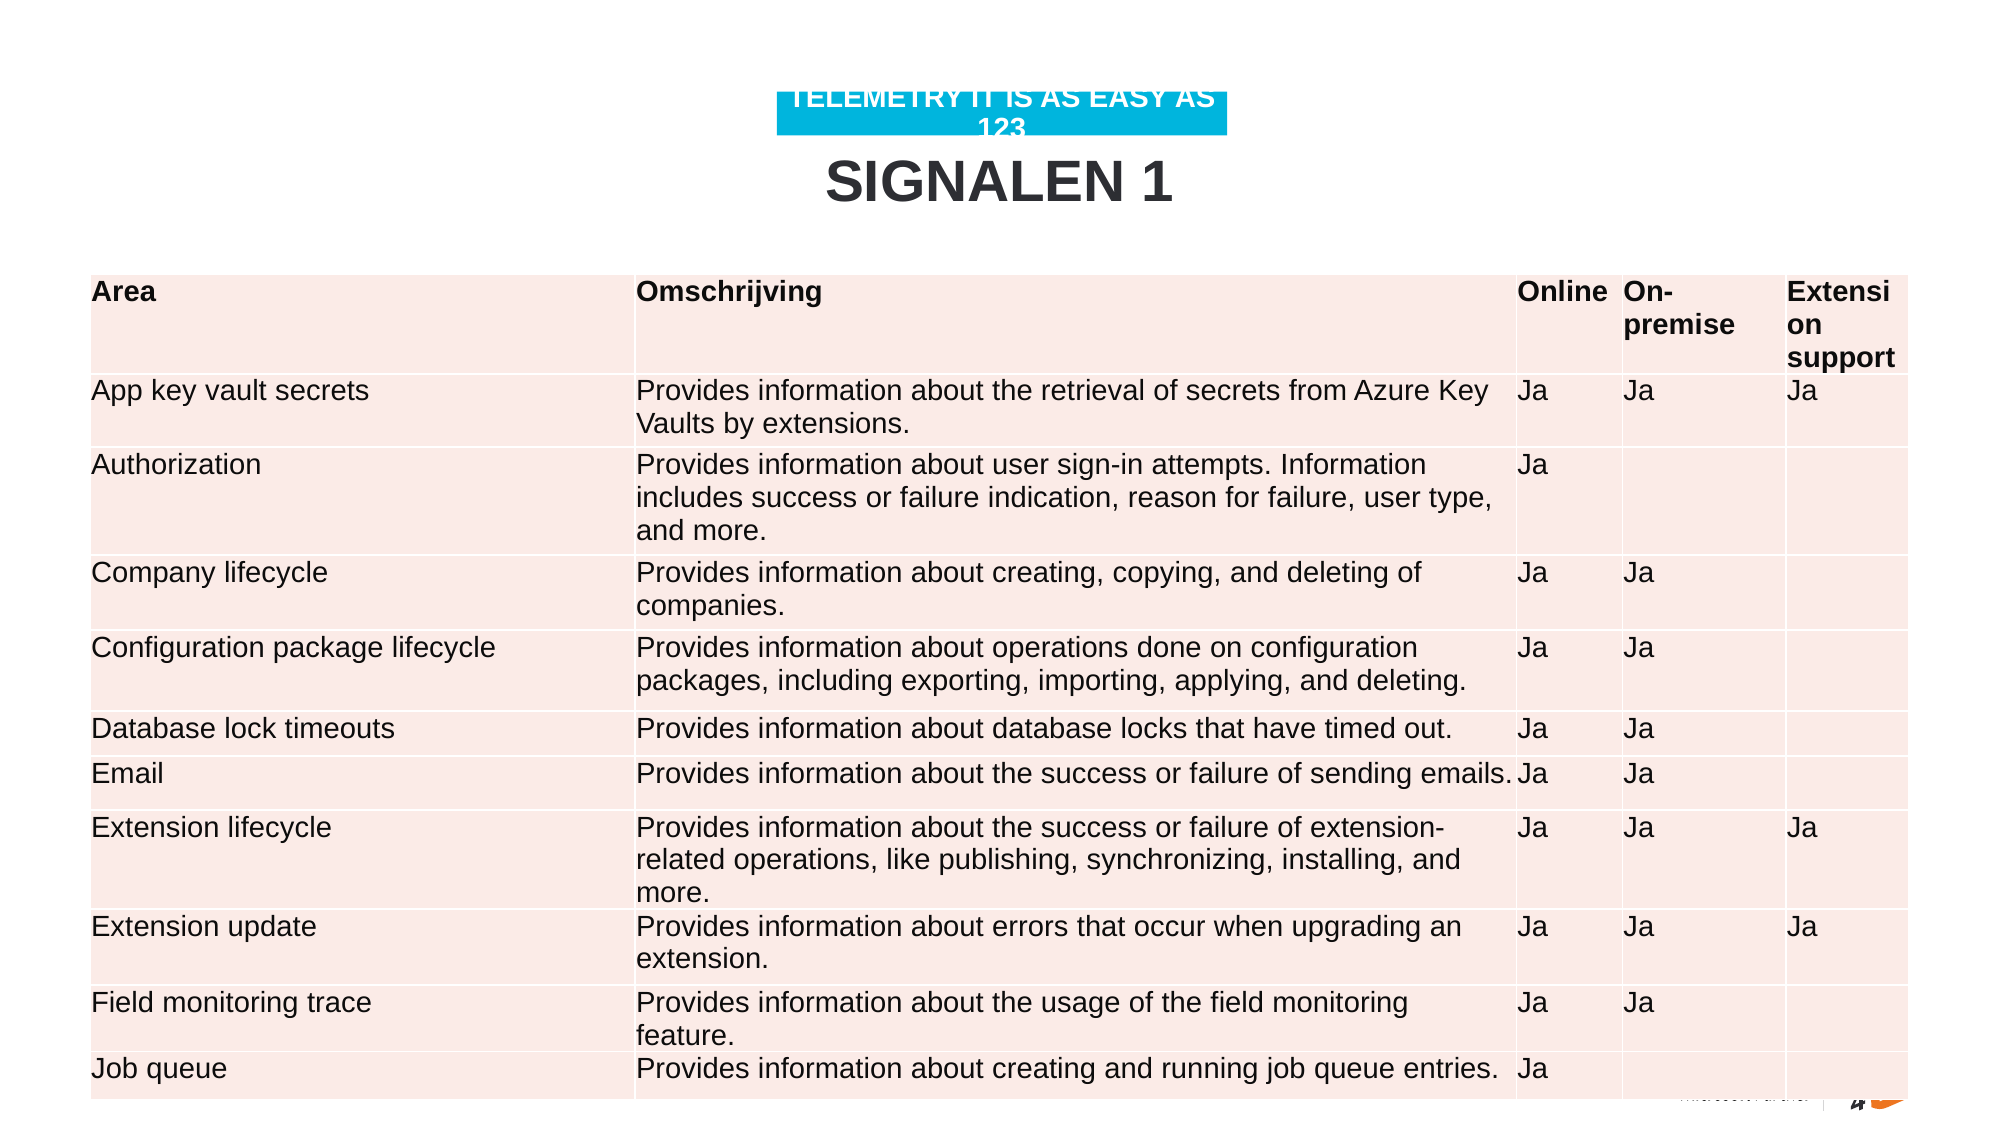

Telemetry it is as easy as 123
# Signalen 1

| Area | Omschrijving | Online | On-premise | Extension support |
| --- | --- | --- | --- | --- |
| App key vault secrets | Provides information about the retrieval of secrets from Azure Key Vaults by extensions. | Ja | Ja | Ja |
| Authorization | Provides information about user sign-in attempts. Information includes success or failure indication, reason for failure, user type, and more. | Ja |  |  |
| Company lifecycle | Provides information about creating, copying, and deleting of companies. | Ja | Ja |  |
| Configuration package lifecycle | Provides information about operations done on configuration packages, including exporting, importing, applying, and deleting. | Ja | Ja |  |
| Database lock timeouts | Provides information about database locks that have timed out. | Ja | Ja |  |
| Email | Provides information about the success or failure of sending emails. | Ja | Ja |  |
| Extension lifecycle | Provides information about the success or failure of extension-related operations, like publishing, synchronizing, installing, and more. | Ja | Ja | Ja |
| Extension update | Provides information about errors that occur when upgrading an extension. | Ja | Ja | Ja |
| Field monitoring trace | Provides information about the usage of the field monitoring feature. | Ja | Ja |  |
| Job queue | Provides information about creating and running job queue entries. | Ja |  |  |